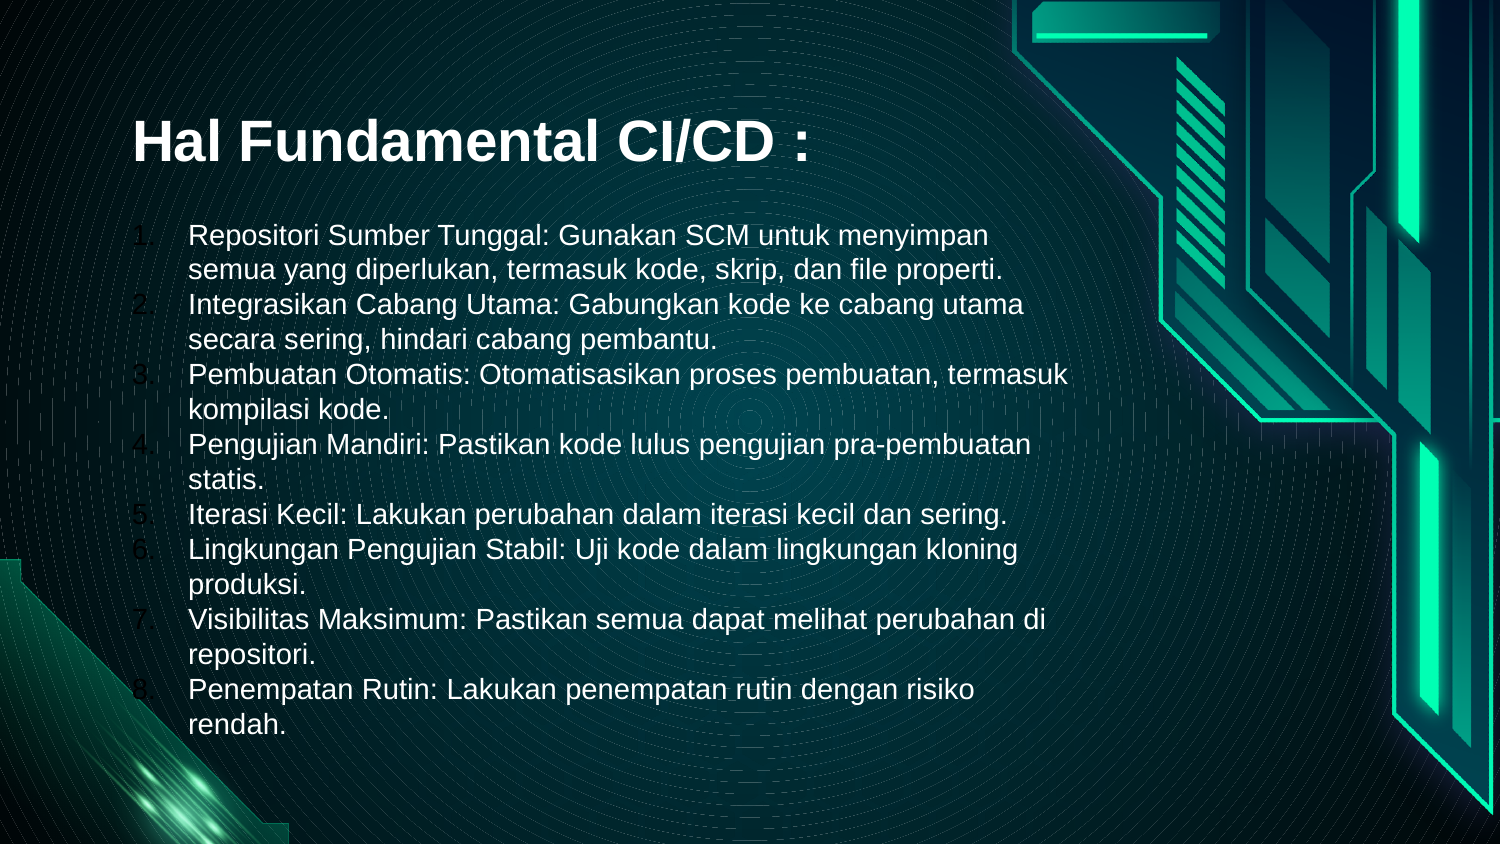

# Hal Fundamental CI/CD :
Repositori Sumber Tunggal: Gunakan SCM untuk menyimpan semua yang diperlukan, termasuk kode, skrip, dan file properti.
Integrasikan Cabang Utama: Gabungkan kode ke cabang utama secara sering, hindari cabang pembantu.
Pembuatan Otomatis: Otomatisasikan proses pembuatan, termasuk kompilasi kode.
Pengujian Mandiri: Pastikan kode lulus pengujian pra-pembuatan statis.
Iterasi Kecil: Lakukan perubahan dalam iterasi kecil dan sering.
Lingkungan Pengujian Stabil: Uji kode dalam lingkungan kloning produksi.
Visibilitas Maksimum: Pastikan semua dapat melihat perubahan di repositori.
Penempatan Rutin: Lakukan penempatan rutin dengan risiko rendah.